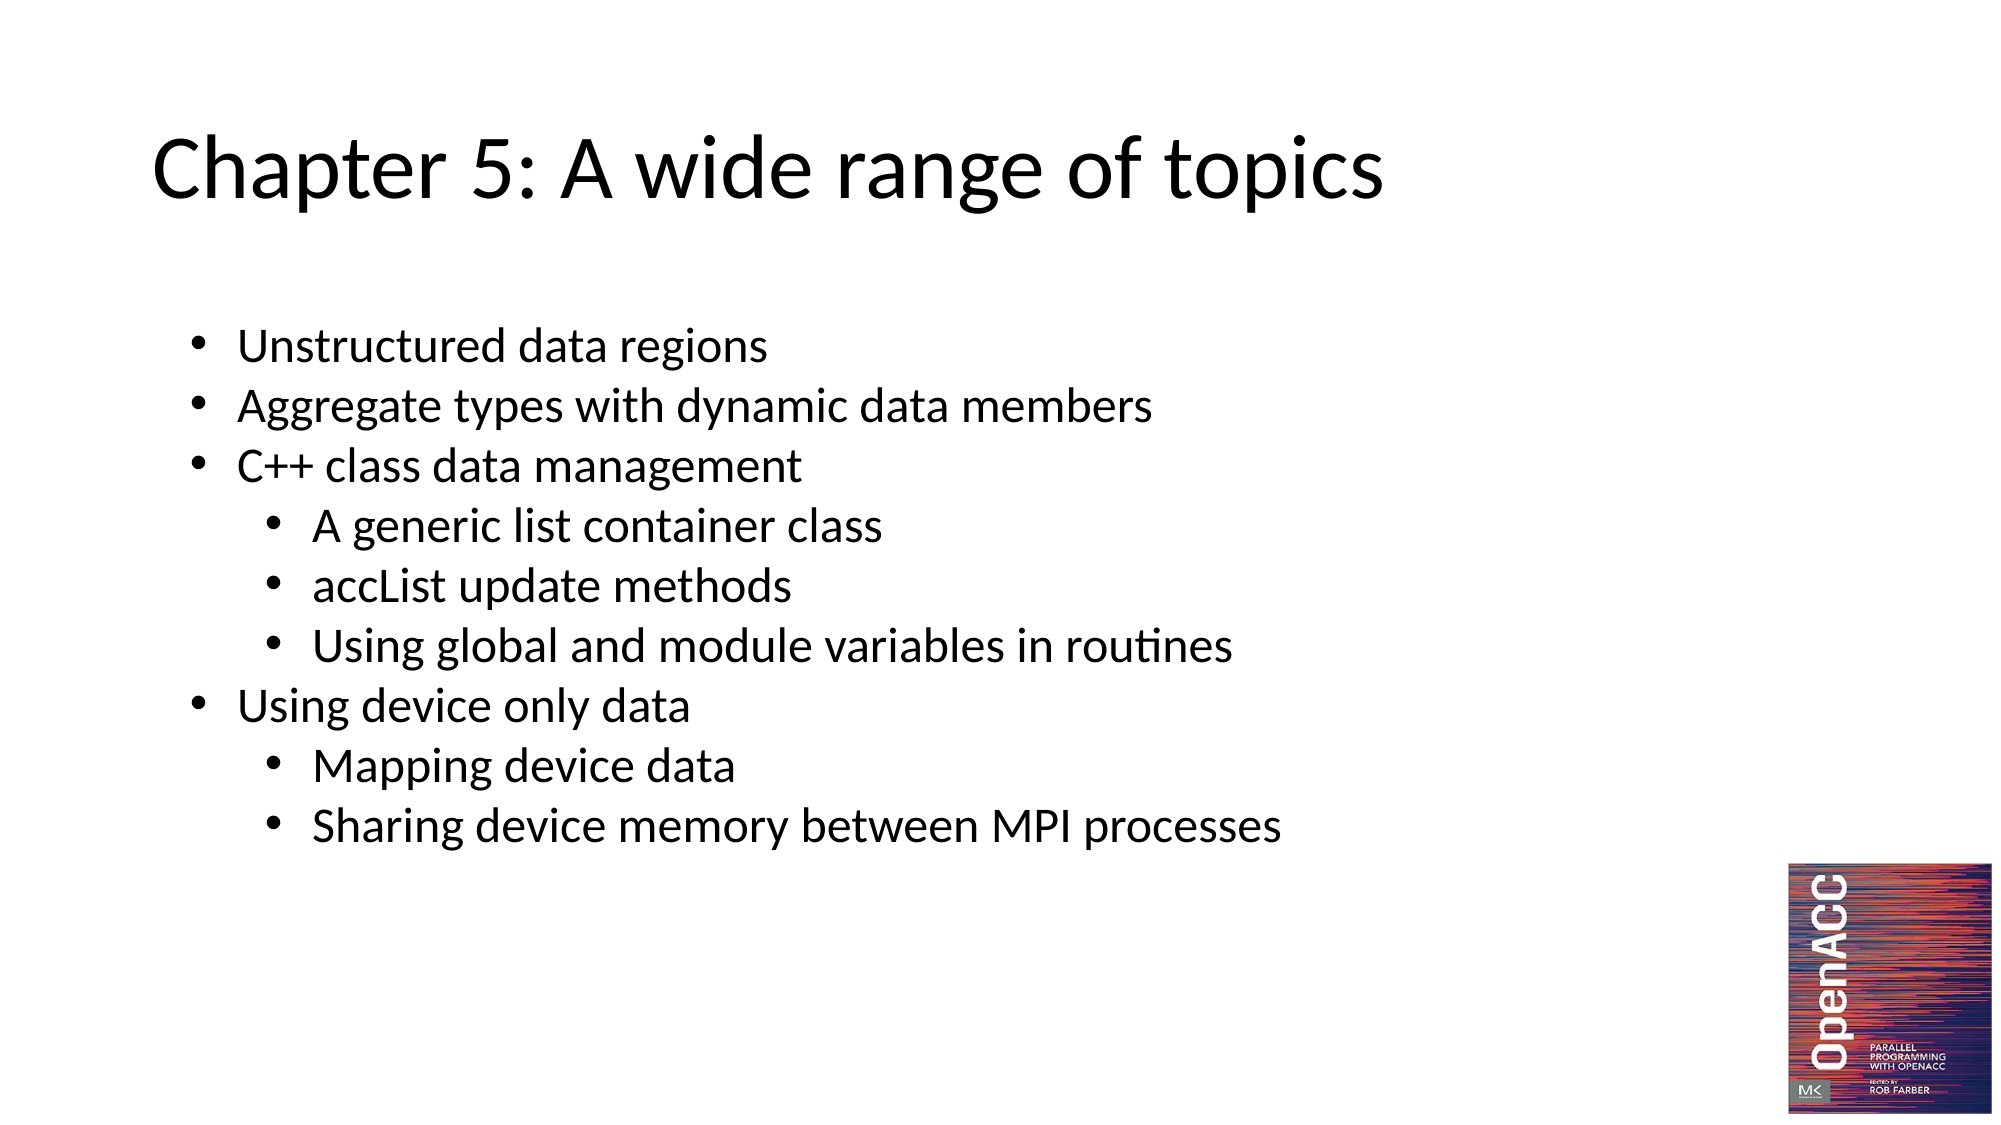

# Chapter 5: A wide range of topics
Unstructured data regions
Aggregate types with dynamic data members
C++ class data management
A generic list container class
accList update methods
Using global and module variables in routines
Using device only data
Mapping device data
Sharing device memory between MPI processes